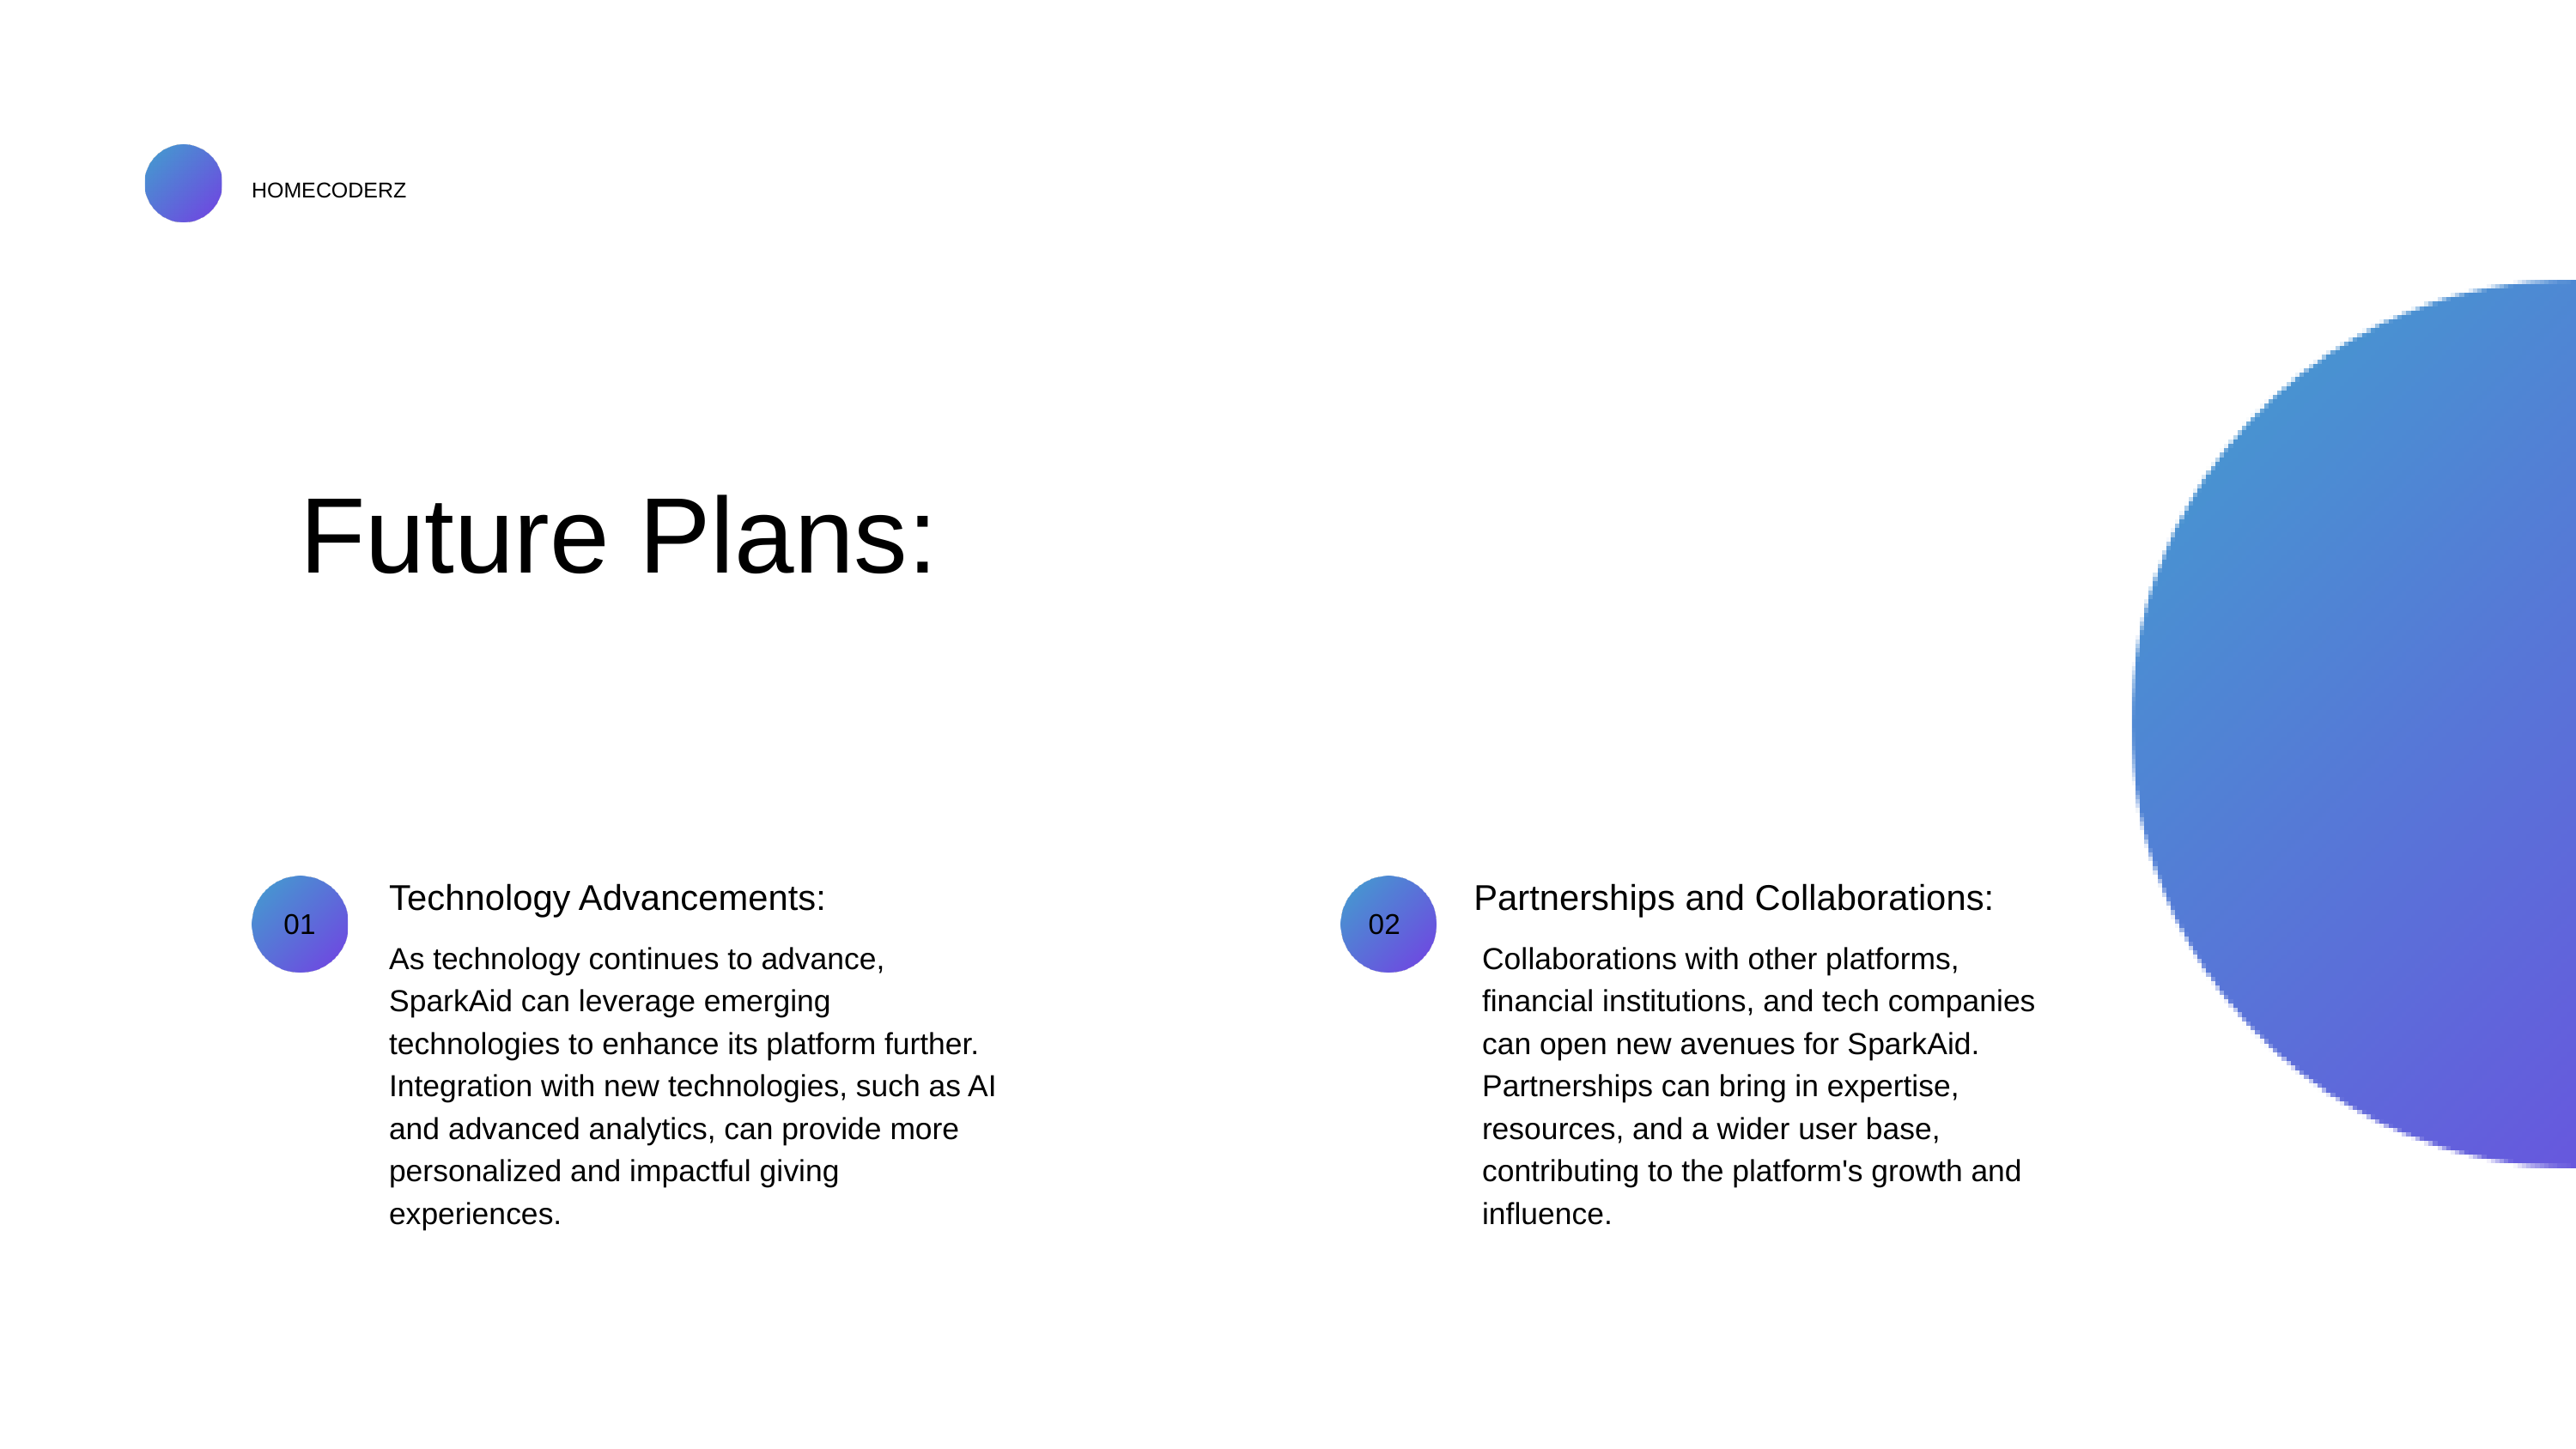

HOMECODERZ

Future Plans:
Technology Advancements:
Partnerships and Collaborations:

01
02
As technology continues to advance, SparkAid can leverage emerging technologies to enhance its platform further. Integration with new technologies, such as AI and advanced analytics, can provide more personalized and impactful giving experiences.
Collaborations with other platforms, financial institutions, and tech companies can open new avenues for SparkAid. Partnerships can bring in expertise, resources, and a wider user base, contributing to the platform's growth and influence.